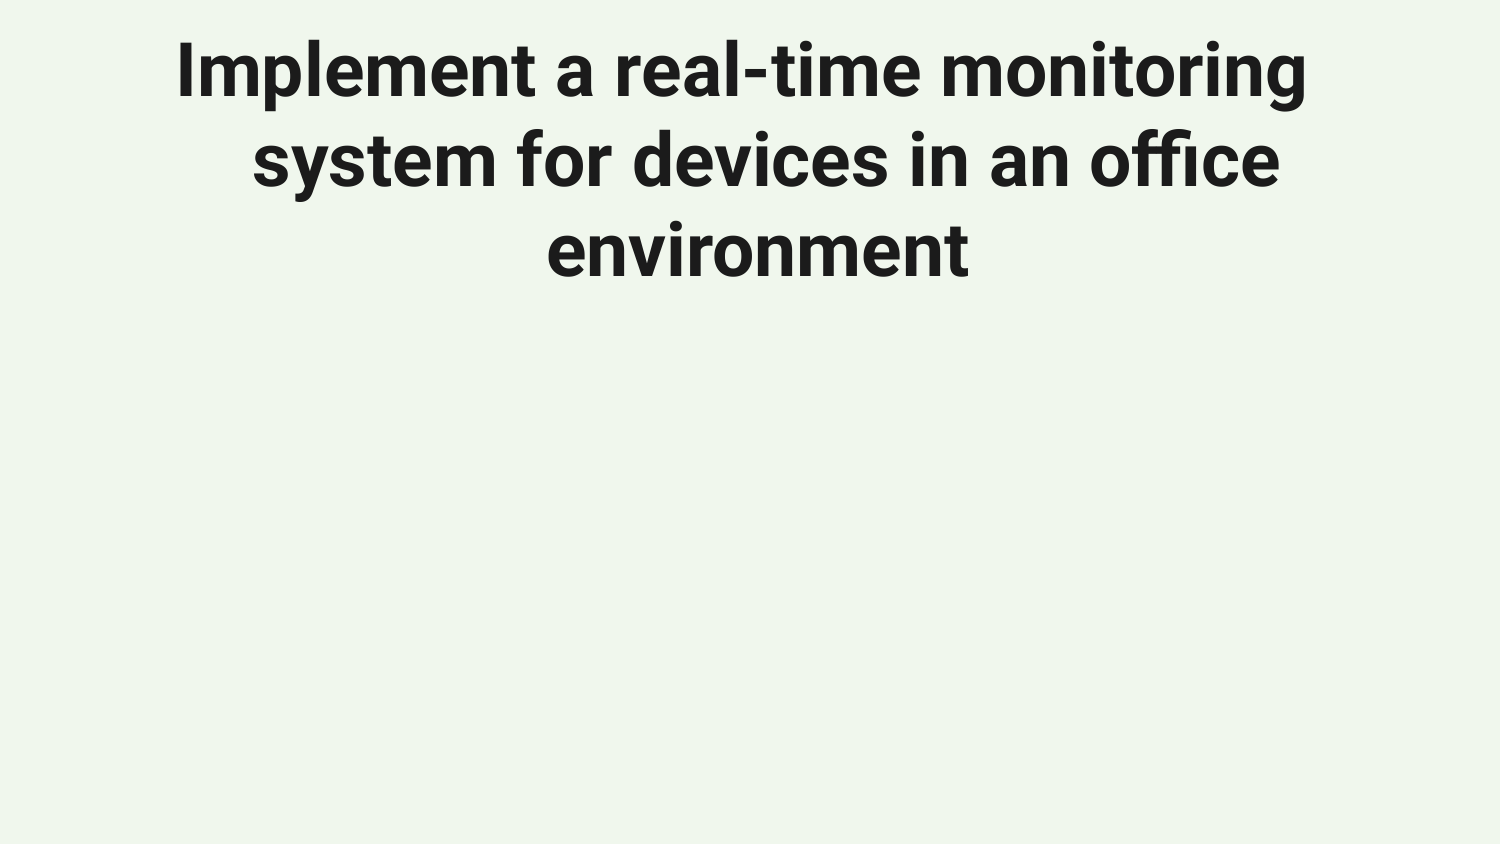

Implement a real-time monitoring system for devices in an office environment